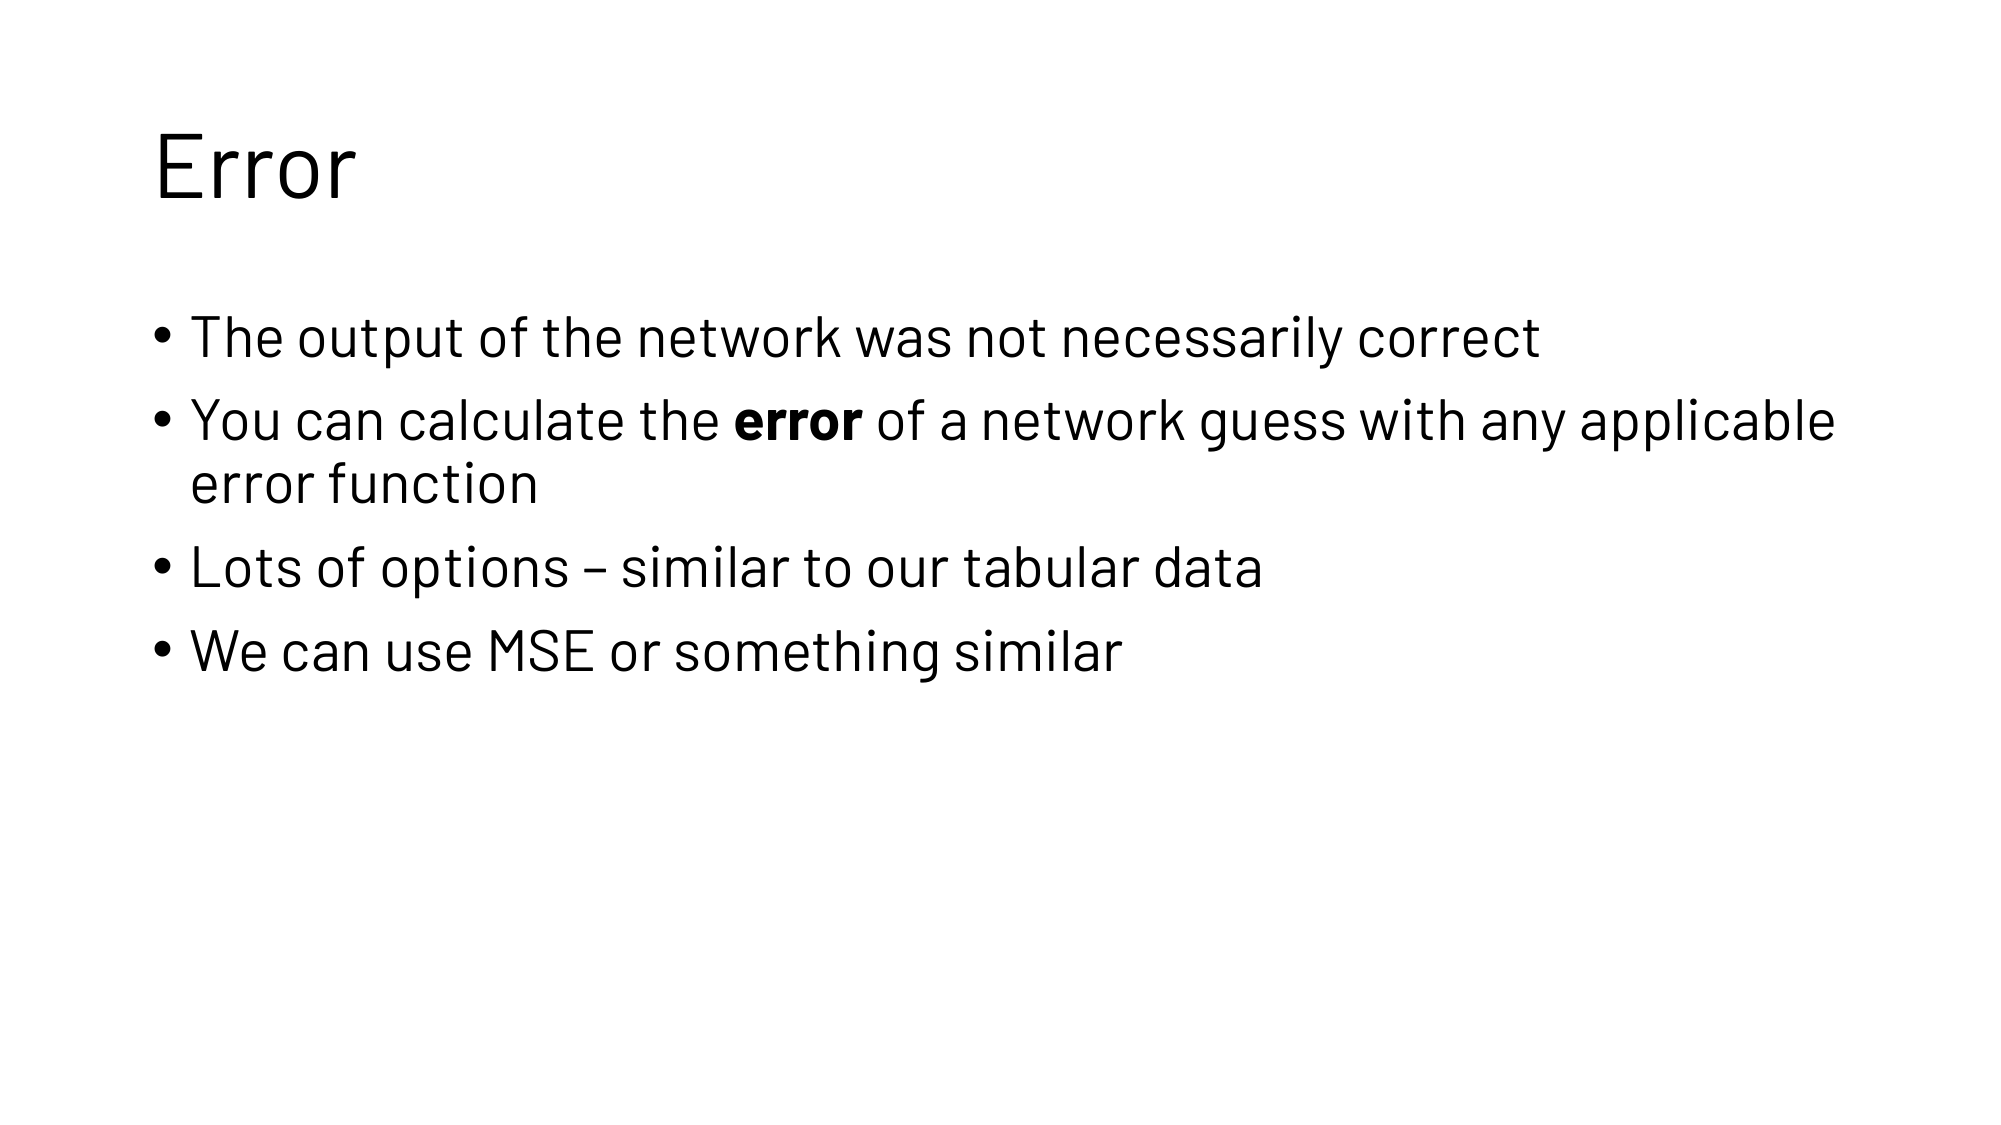

# Error
The output of the network was not necessarily correct
You can calculate the error of a network guess with any applicable error function
Lots of options – similar to our tabular data
We can use MSE or something similar